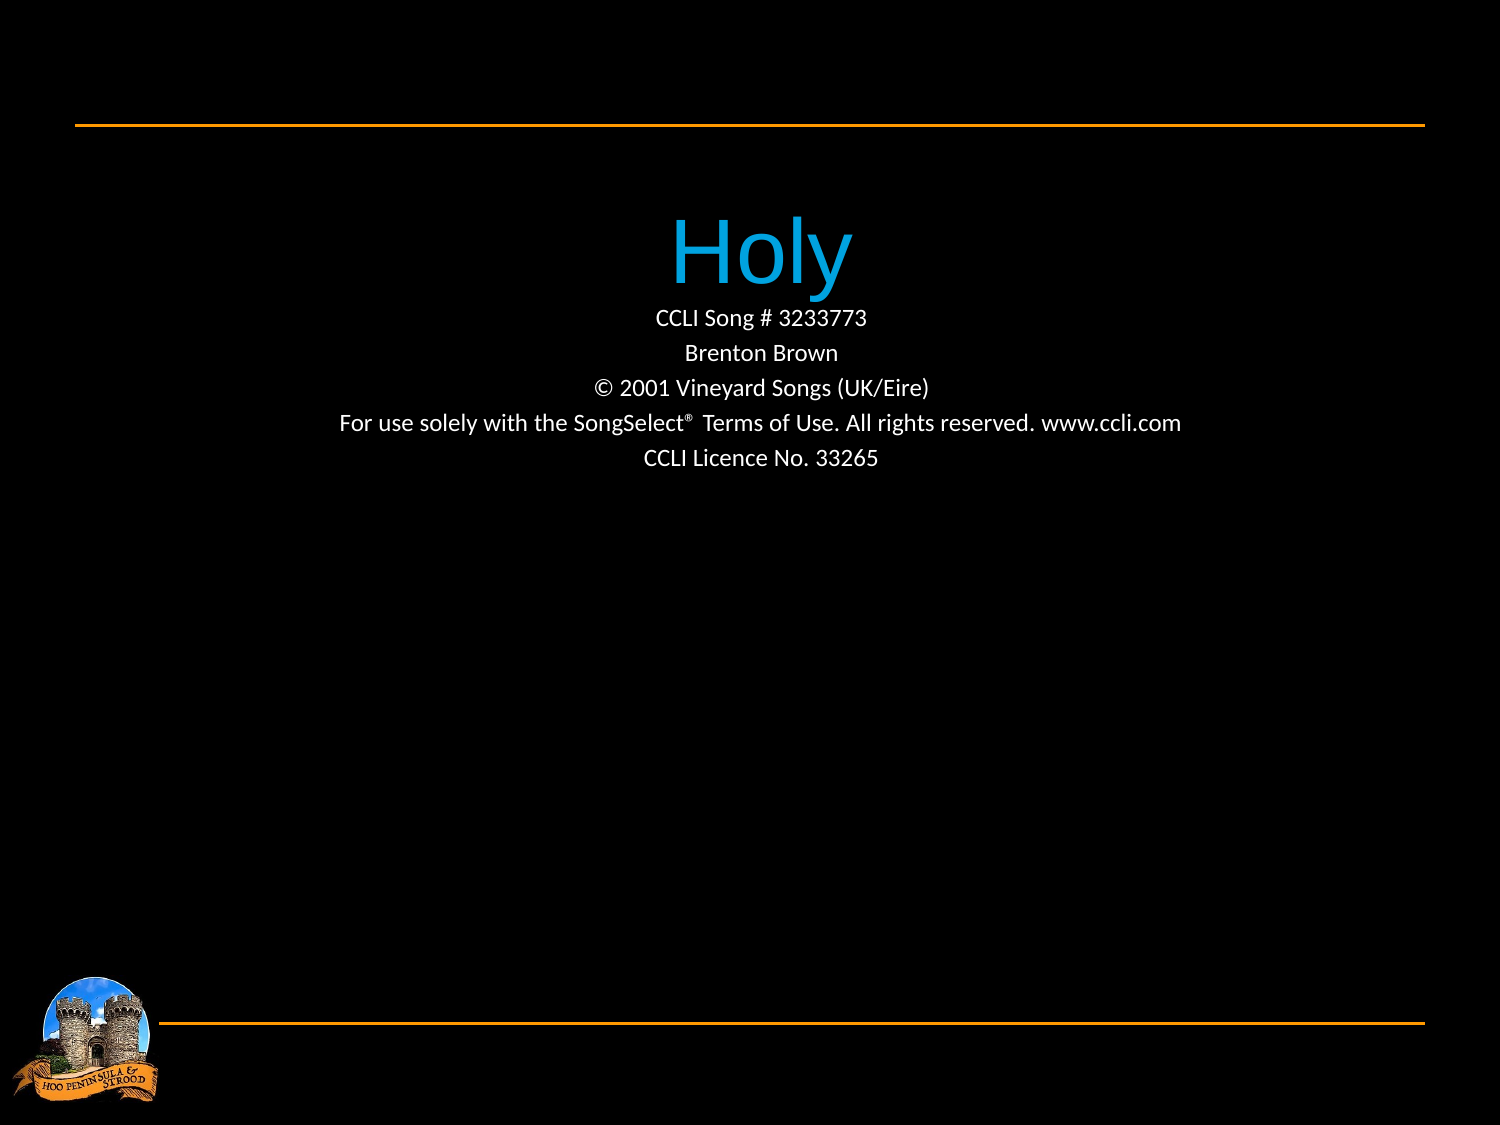

Holy
CCLI Song # 3233773
Brenton Brown
© 2001 Vineyard Songs (UK/Eire)
For use solely with the SongSelect® Terms of Use. All rights reserved. www.ccli.com
CCLI Licence No. 33265